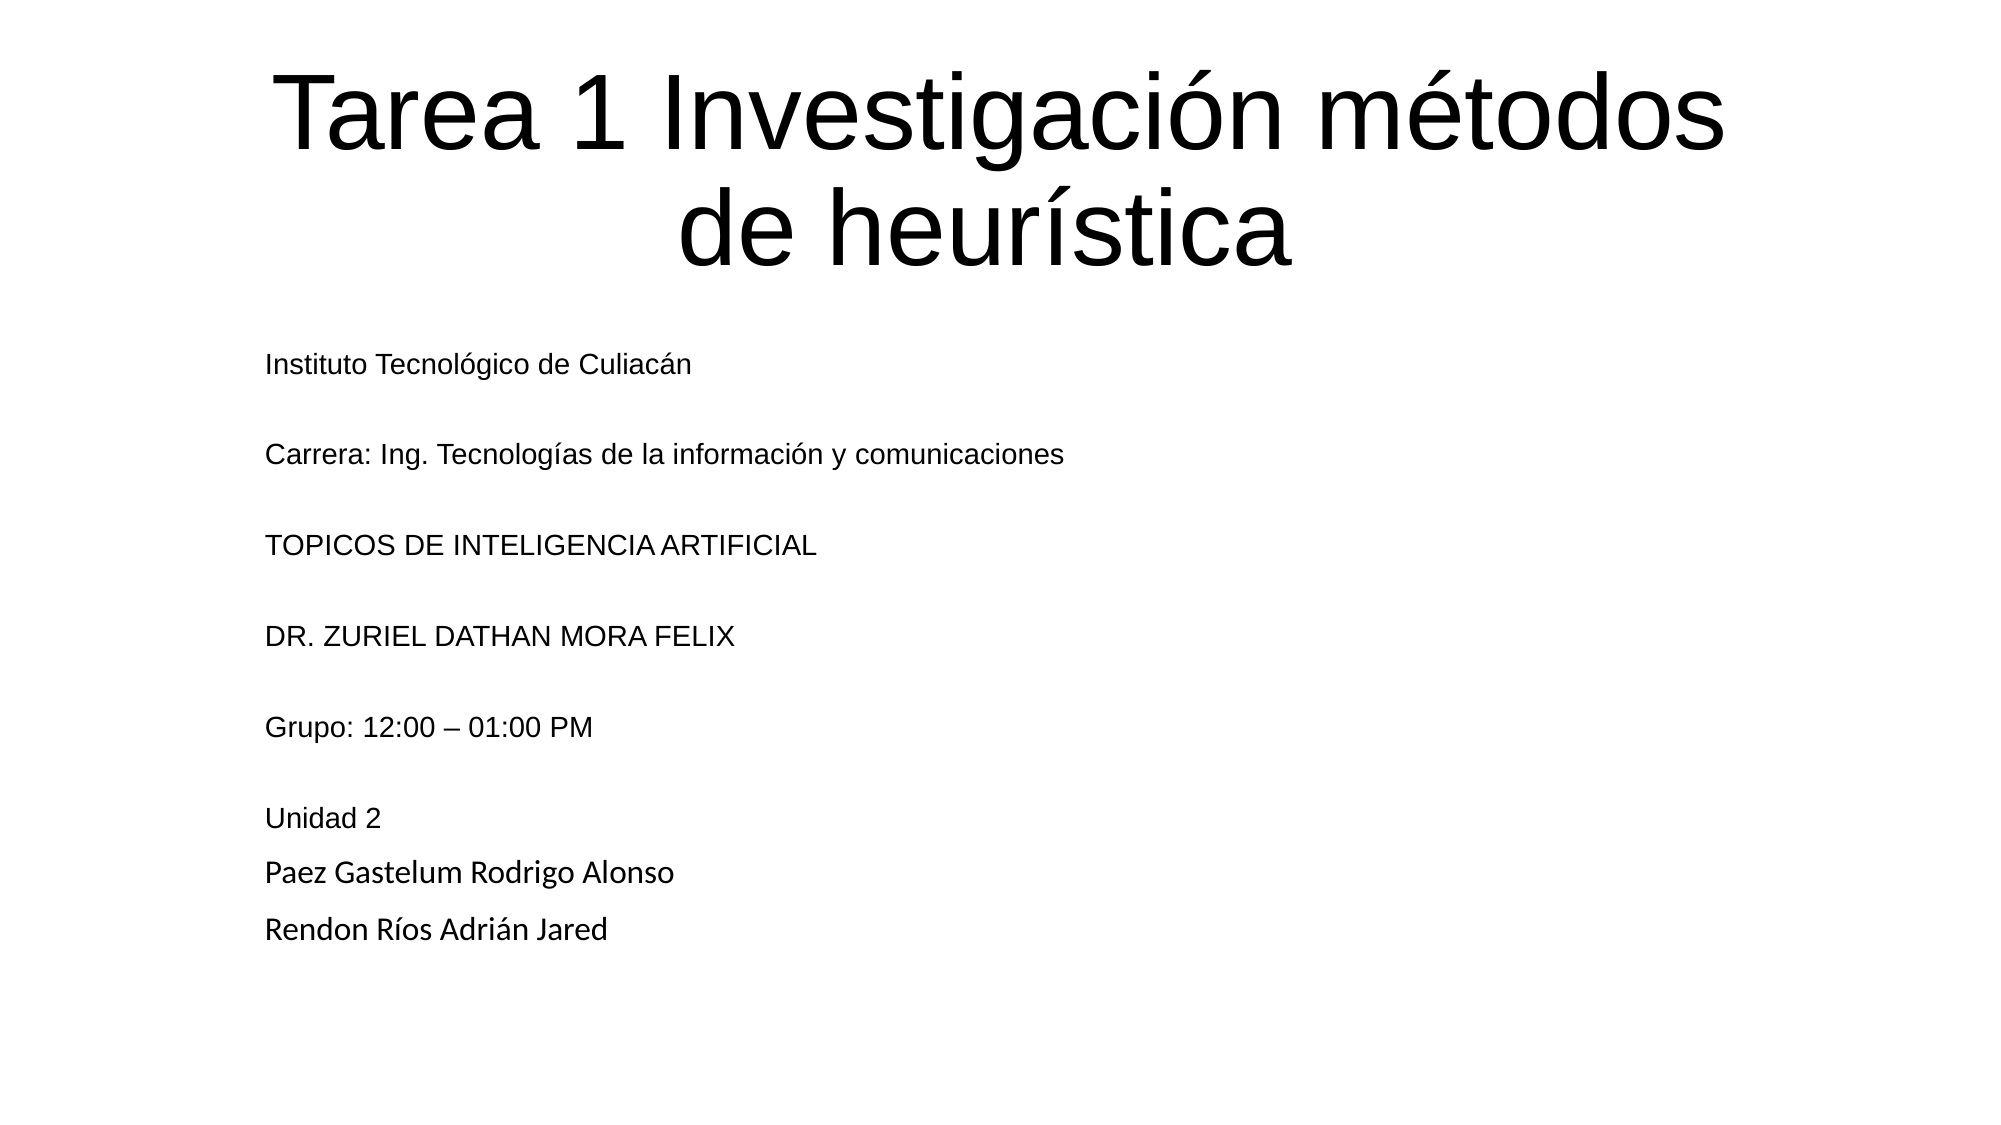

# Tarea 1 Investigación métodos de heurística
Instituto Tecnológico de Culiacán
Carrera: Ing. Tecnologías de la información y comunicaciones
TOPICOS DE INTELIGENCIA ARTIFICIAL
DR. ZURIEL DATHAN MORA FELIX
Grupo: 12:00 – 01:00 PM
Unidad 2
Paez Gastelum Rodrigo Alonso
Rendon Ríos Adrián Jared